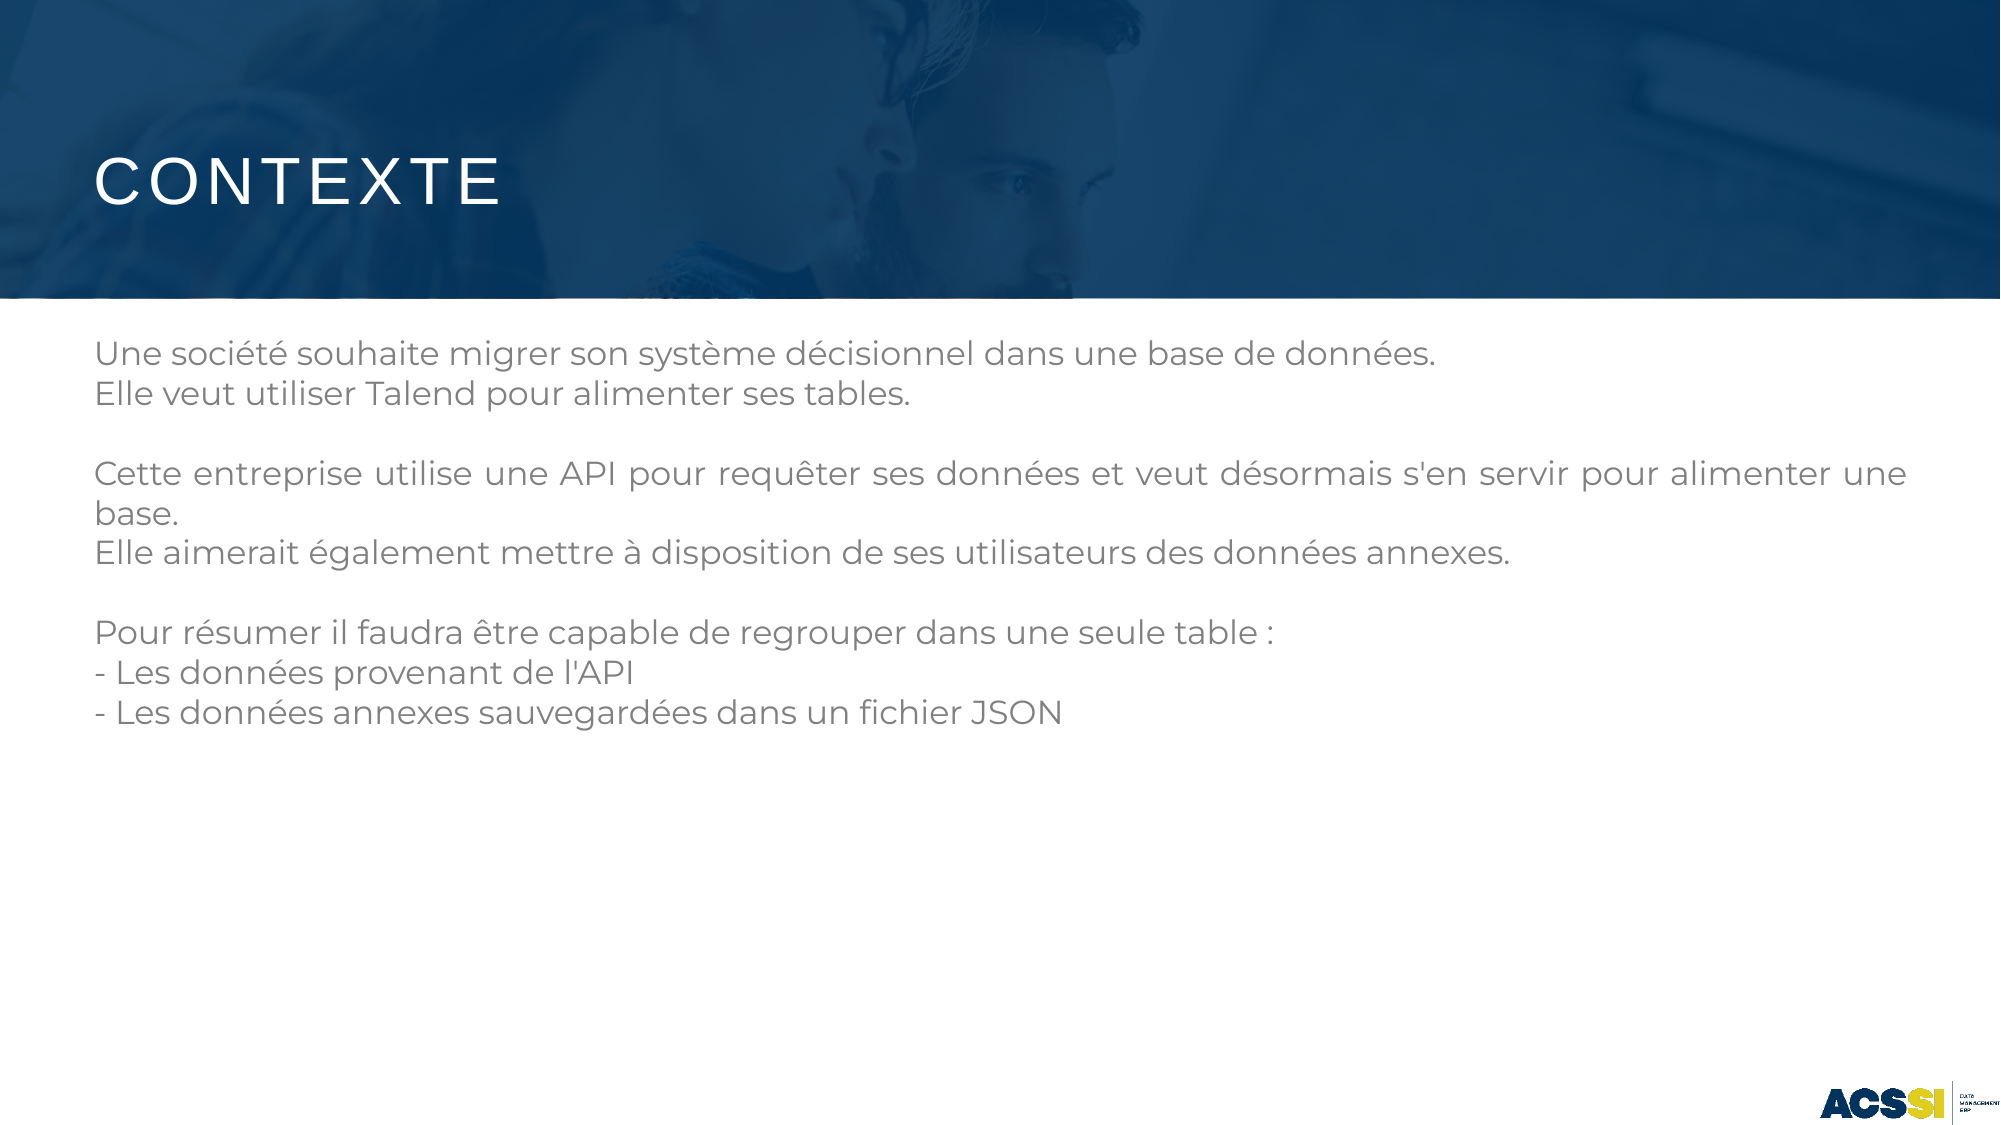

# Contexte
Une société souhaite migrer son système décisionnel dans une base de données.
Elle veut utiliser Talend pour alimenter ses tables.

Cette entreprise utilise une API pour requêter ses données et veut désormais s'en servir pour alimenter une base.
Elle aimerait également mettre à disposition de ses utilisateurs des données annexes.

Pour résumer il faudra être capable de regrouper dans une seule table :
- Les données provenant de l'API
- Les données annexes sauvegardées dans un fichier JSON